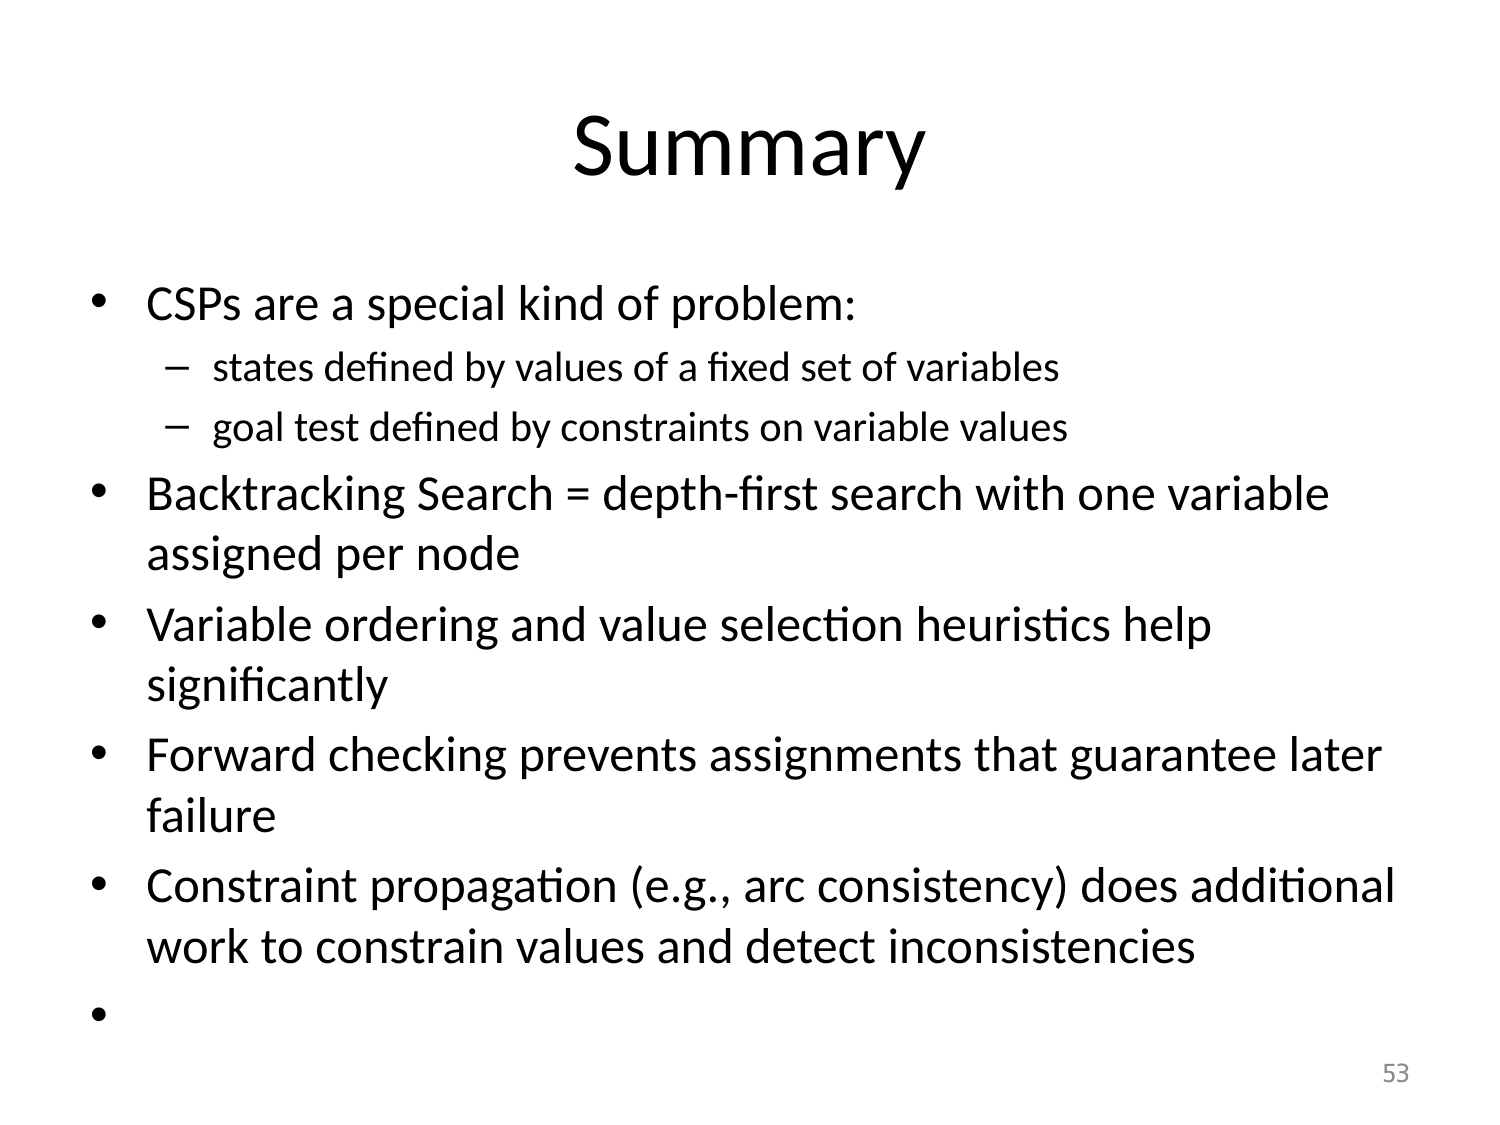

# Summary
CSPs are a special kind of problem:
states defined by values of a fixed set of variables
goal test defined by constraints on variable values
Backtracking Search = depth-first search with one variable assigned per node
Variable ordering and value selection heuristics help significantly
Forward checking prevents assignments that guarantee later failure
Constraint propagation (e.g., arc consistency) does additional work to constrain values and detect inconsistencies

53